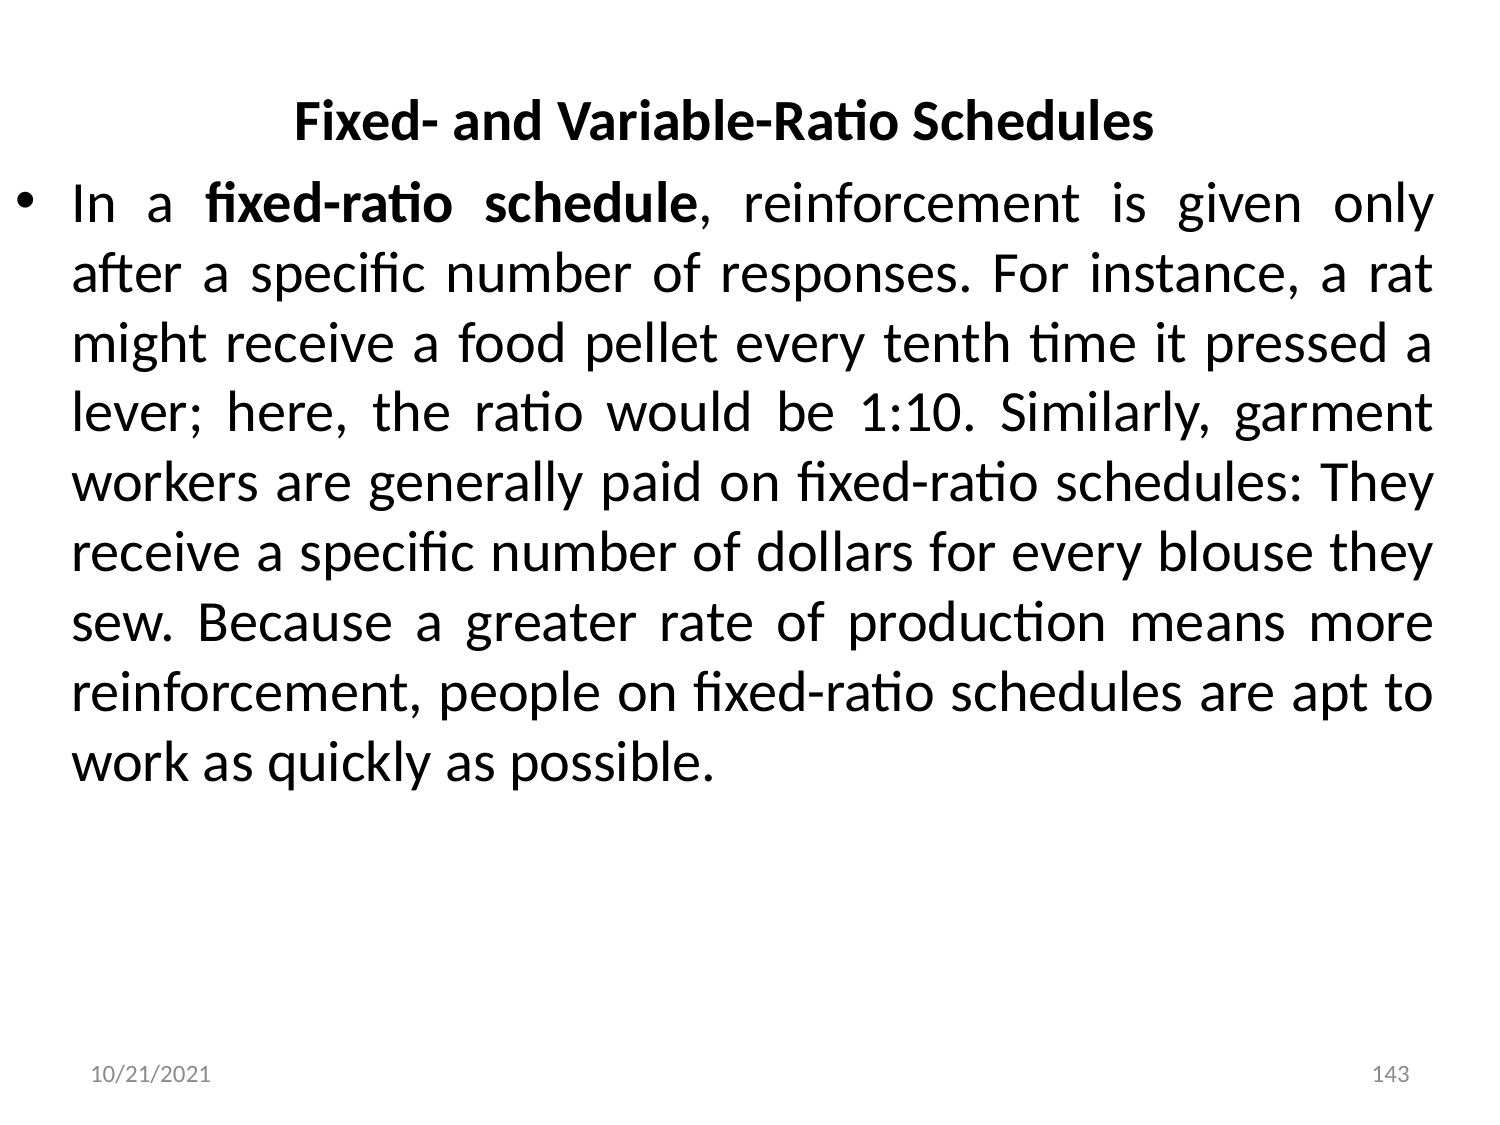

Fixed- and Variable-Ratio Schedules
In a fixed-ratio schedule, reinforcement is given only after a specific number of responses. For instance, a rat might receive a food pellet every tenth time it pressed a lever; here, the ratio would be 1:10. Similarly, garment workers are generally paid on fixed-ratio schedules: They receive a specific number of dollars for every blouse they sew. Because a greater rate of production means more reinforcement, people on fixed-ratio schedules are apt to work as quickly as possible.
10/21/2021

143